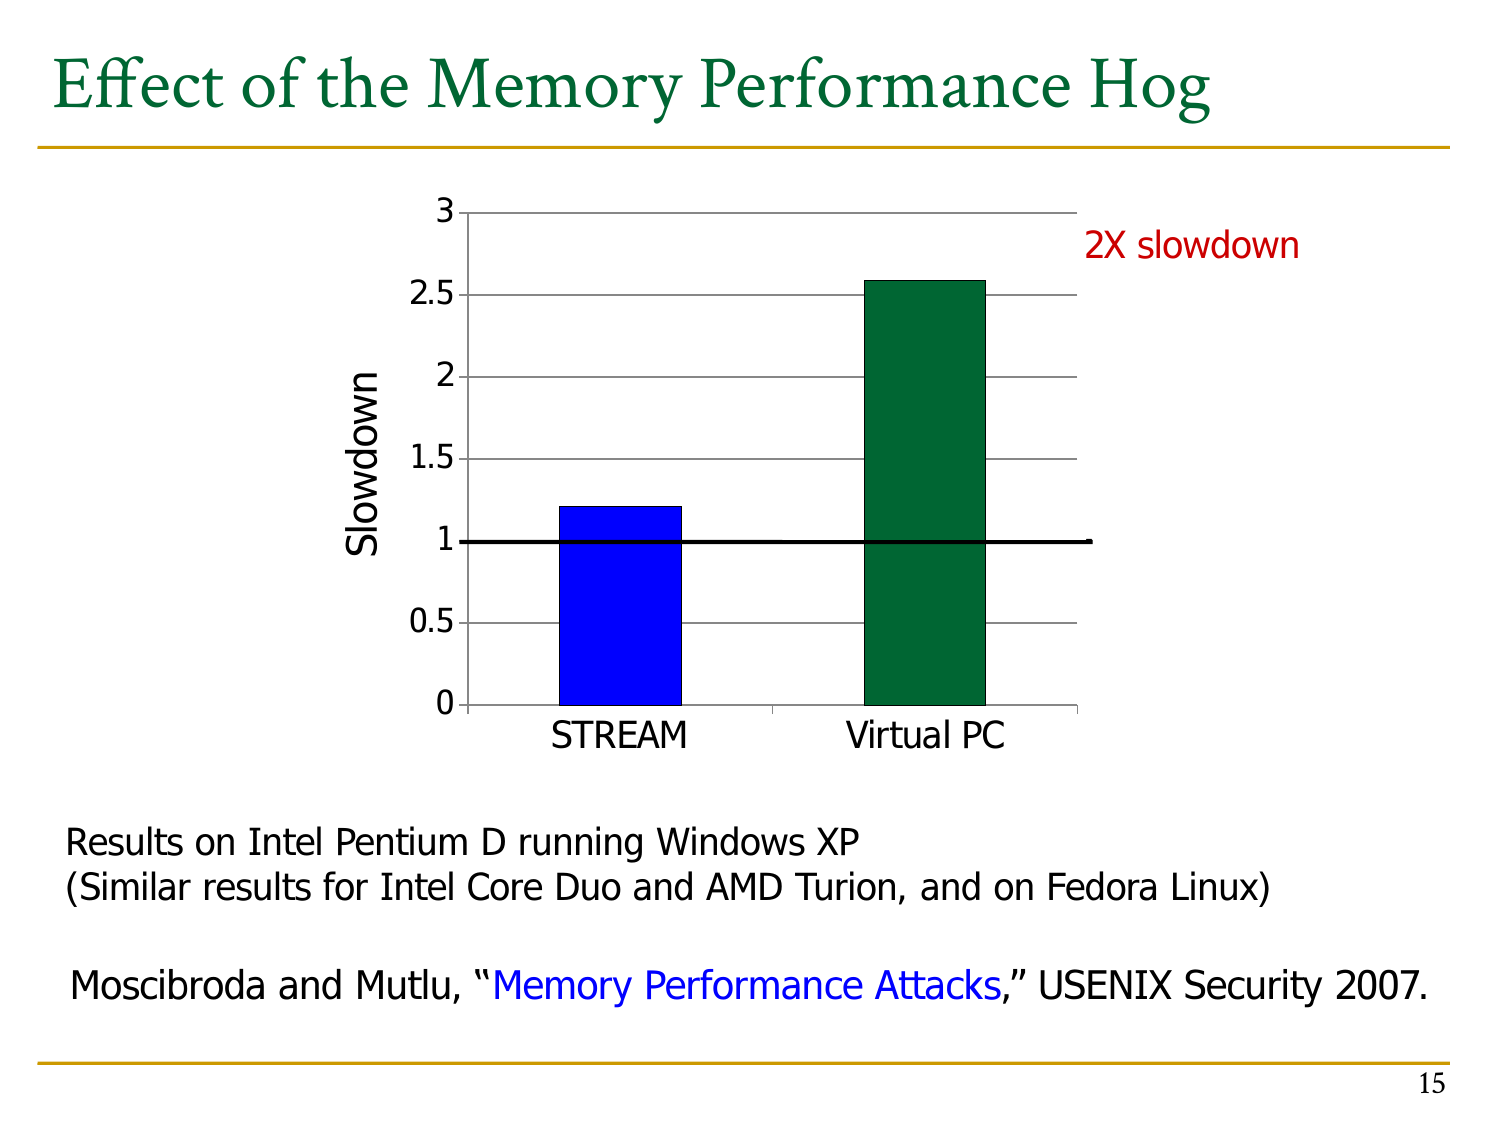

# Effect of the Memory Performance Hog

### Chart

| Category | Column1 |
|---|---|
| STREAM | 1.180000000000004 |
| RANDOM | 2.82 |

### Chart

| Category | Column1 |
|---|---|
| STREAM | 1.21 |
| Virtual PC | 2.59 |

### Chart

| Category | Column1 |
|---|---|
| STREAM | 1.23 |
| gcc | 2.91 |
2.82X slowdown
1.18X slowdown
Slowdown

Results on Intel Pentium D running Windows XP
(Similar results for Intel Core Duo and AMD Turion, and on Fedora Linux)

Moscibroda and Mutlu, “Memory Performance Attacks,” USENIX Security 2007.

15